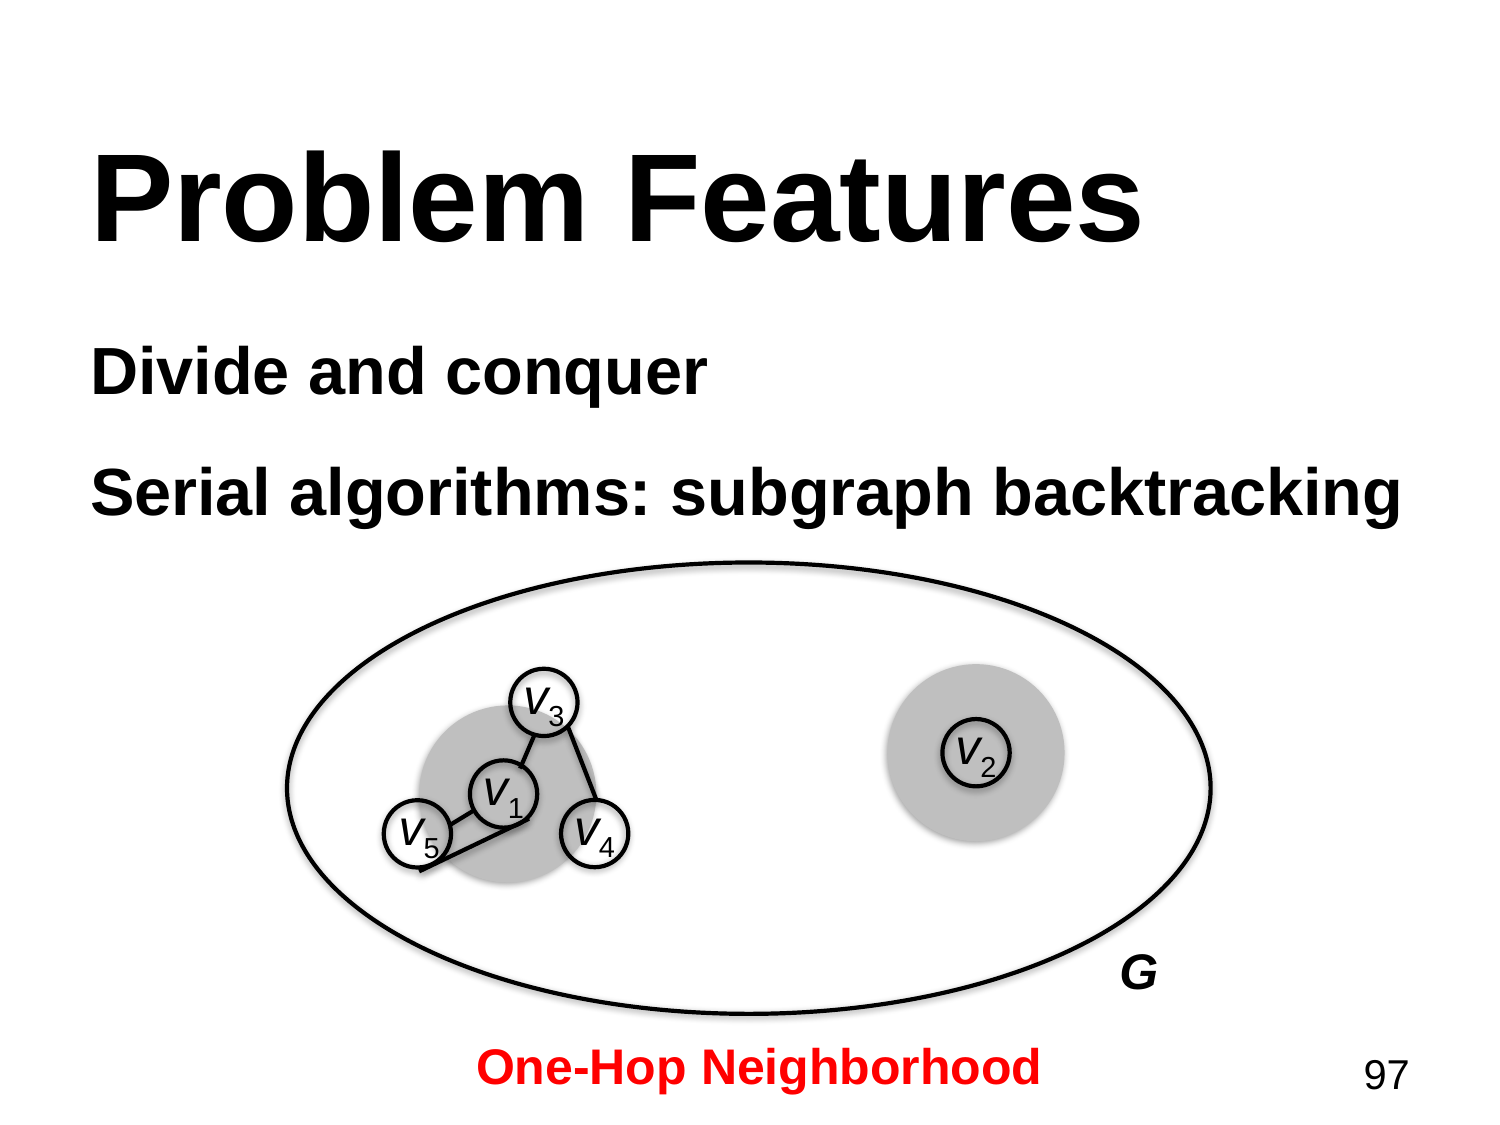

# Problem Features
Divide and conquer
Serial algorithms: subgraph backtracking

v3

v4

v5

v2

v1

G
One-Hop Neighborhood
97